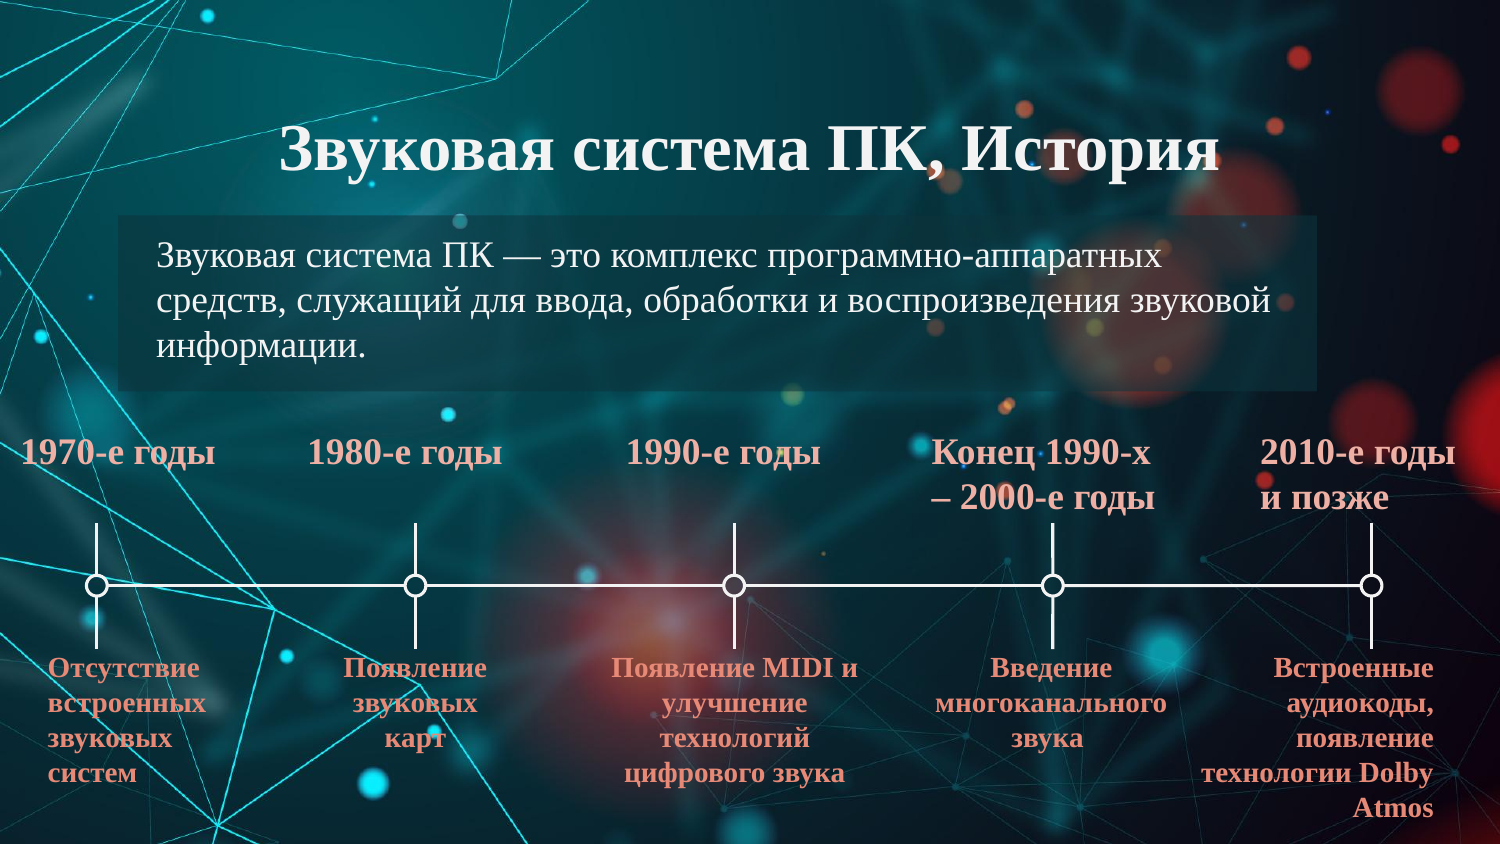

# Звуковая система ПК, История
Звуковая система ПК — это комплекс программно-аппаратных средств, служащий для ввода, обработки и воспроизведения звуковой информации.

1970-е годы
1980-е годы
1990-е годы
Конец 1990-х – 2000-е годы
2010-е годы и позже

Отсутствие встроенных звуковых систем
Появление звуковых карт
Появление MIDI и улучшение технологий цифрового звука
Введение многоканального звука
Встроенные аудиокоды, появление технологии Dolby Atmos